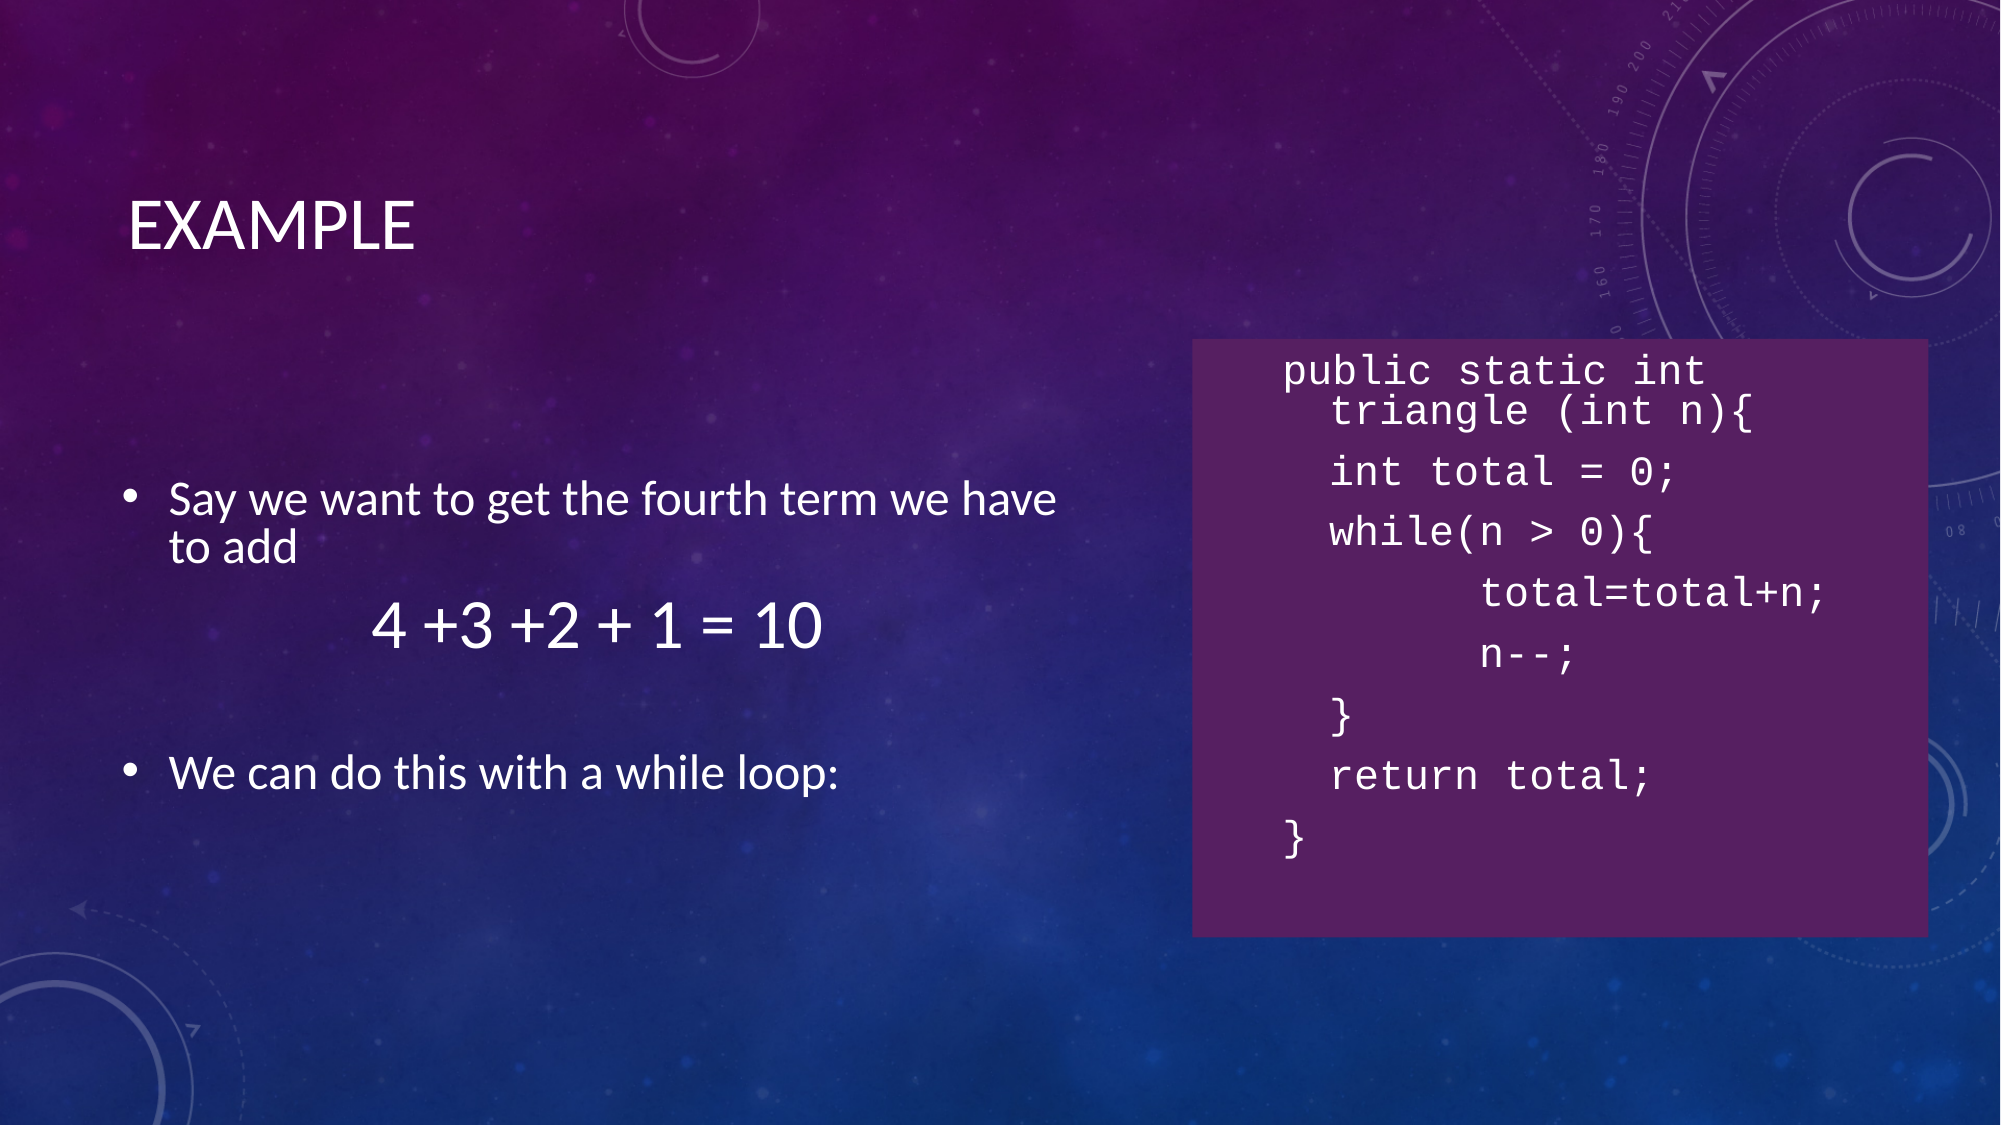

# Example
Say we want to get the fourth term we have to add
4 +3 +2 + 1 = 10

We can do this with a while loop:
public static int triangle (int n){
	int total = 0;
 	while(n > 0){
		total=total+n;
		n--;
	}
	return total;
}